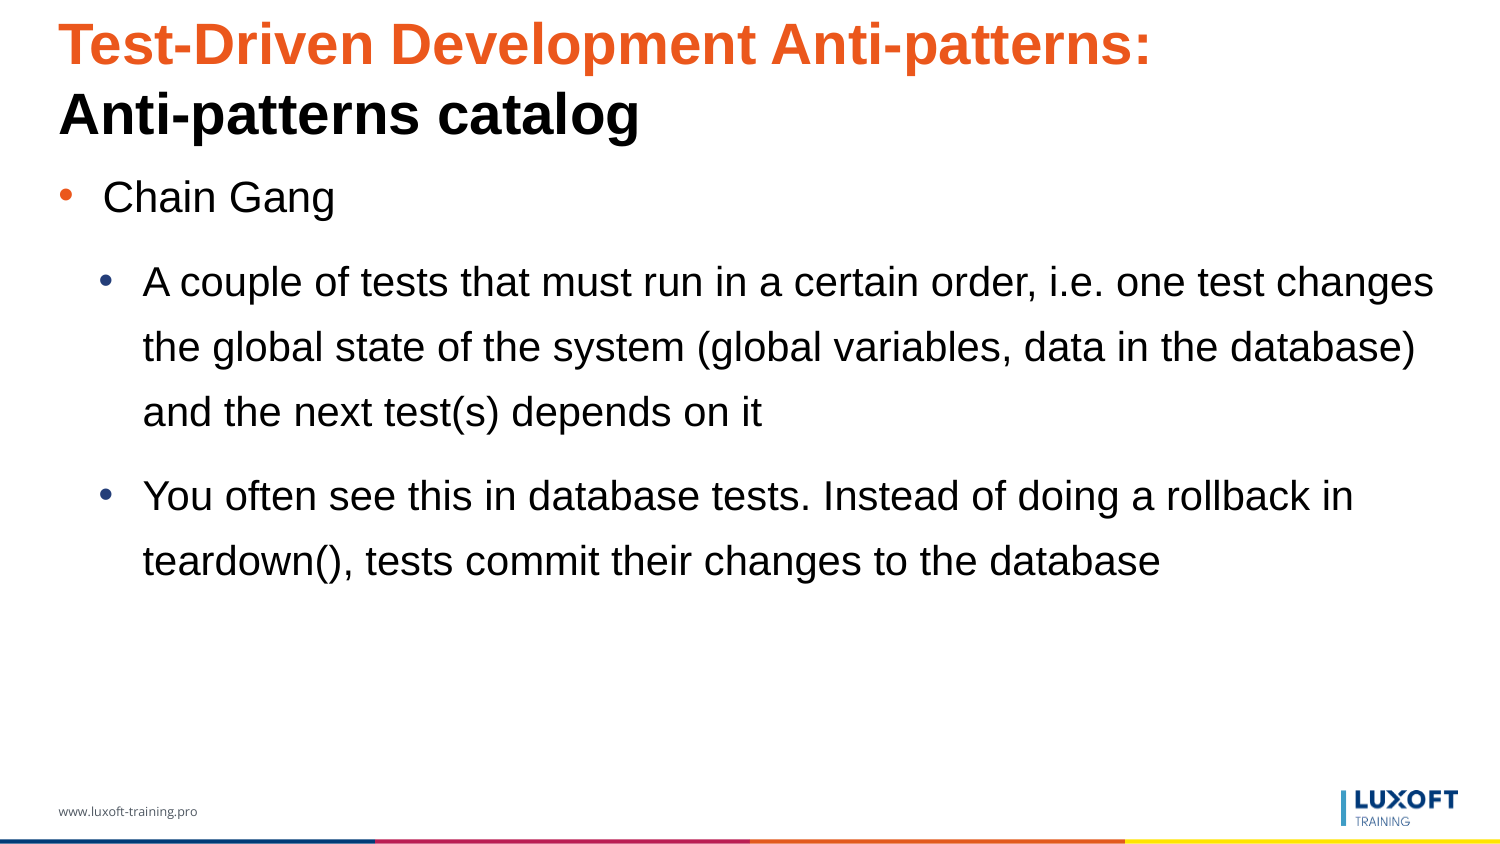

# Test-Driven Development Anti-patterns: Anti-patterns catalog
Chain Gang
A couple of tests that must run in a certain order, i.e. one test changes the global state of the system (global variables, data in the database) and the next test(s) depends on it
You often see this in database tests. Instead of doing a rollback in teardown(), tests commit their changes to the database